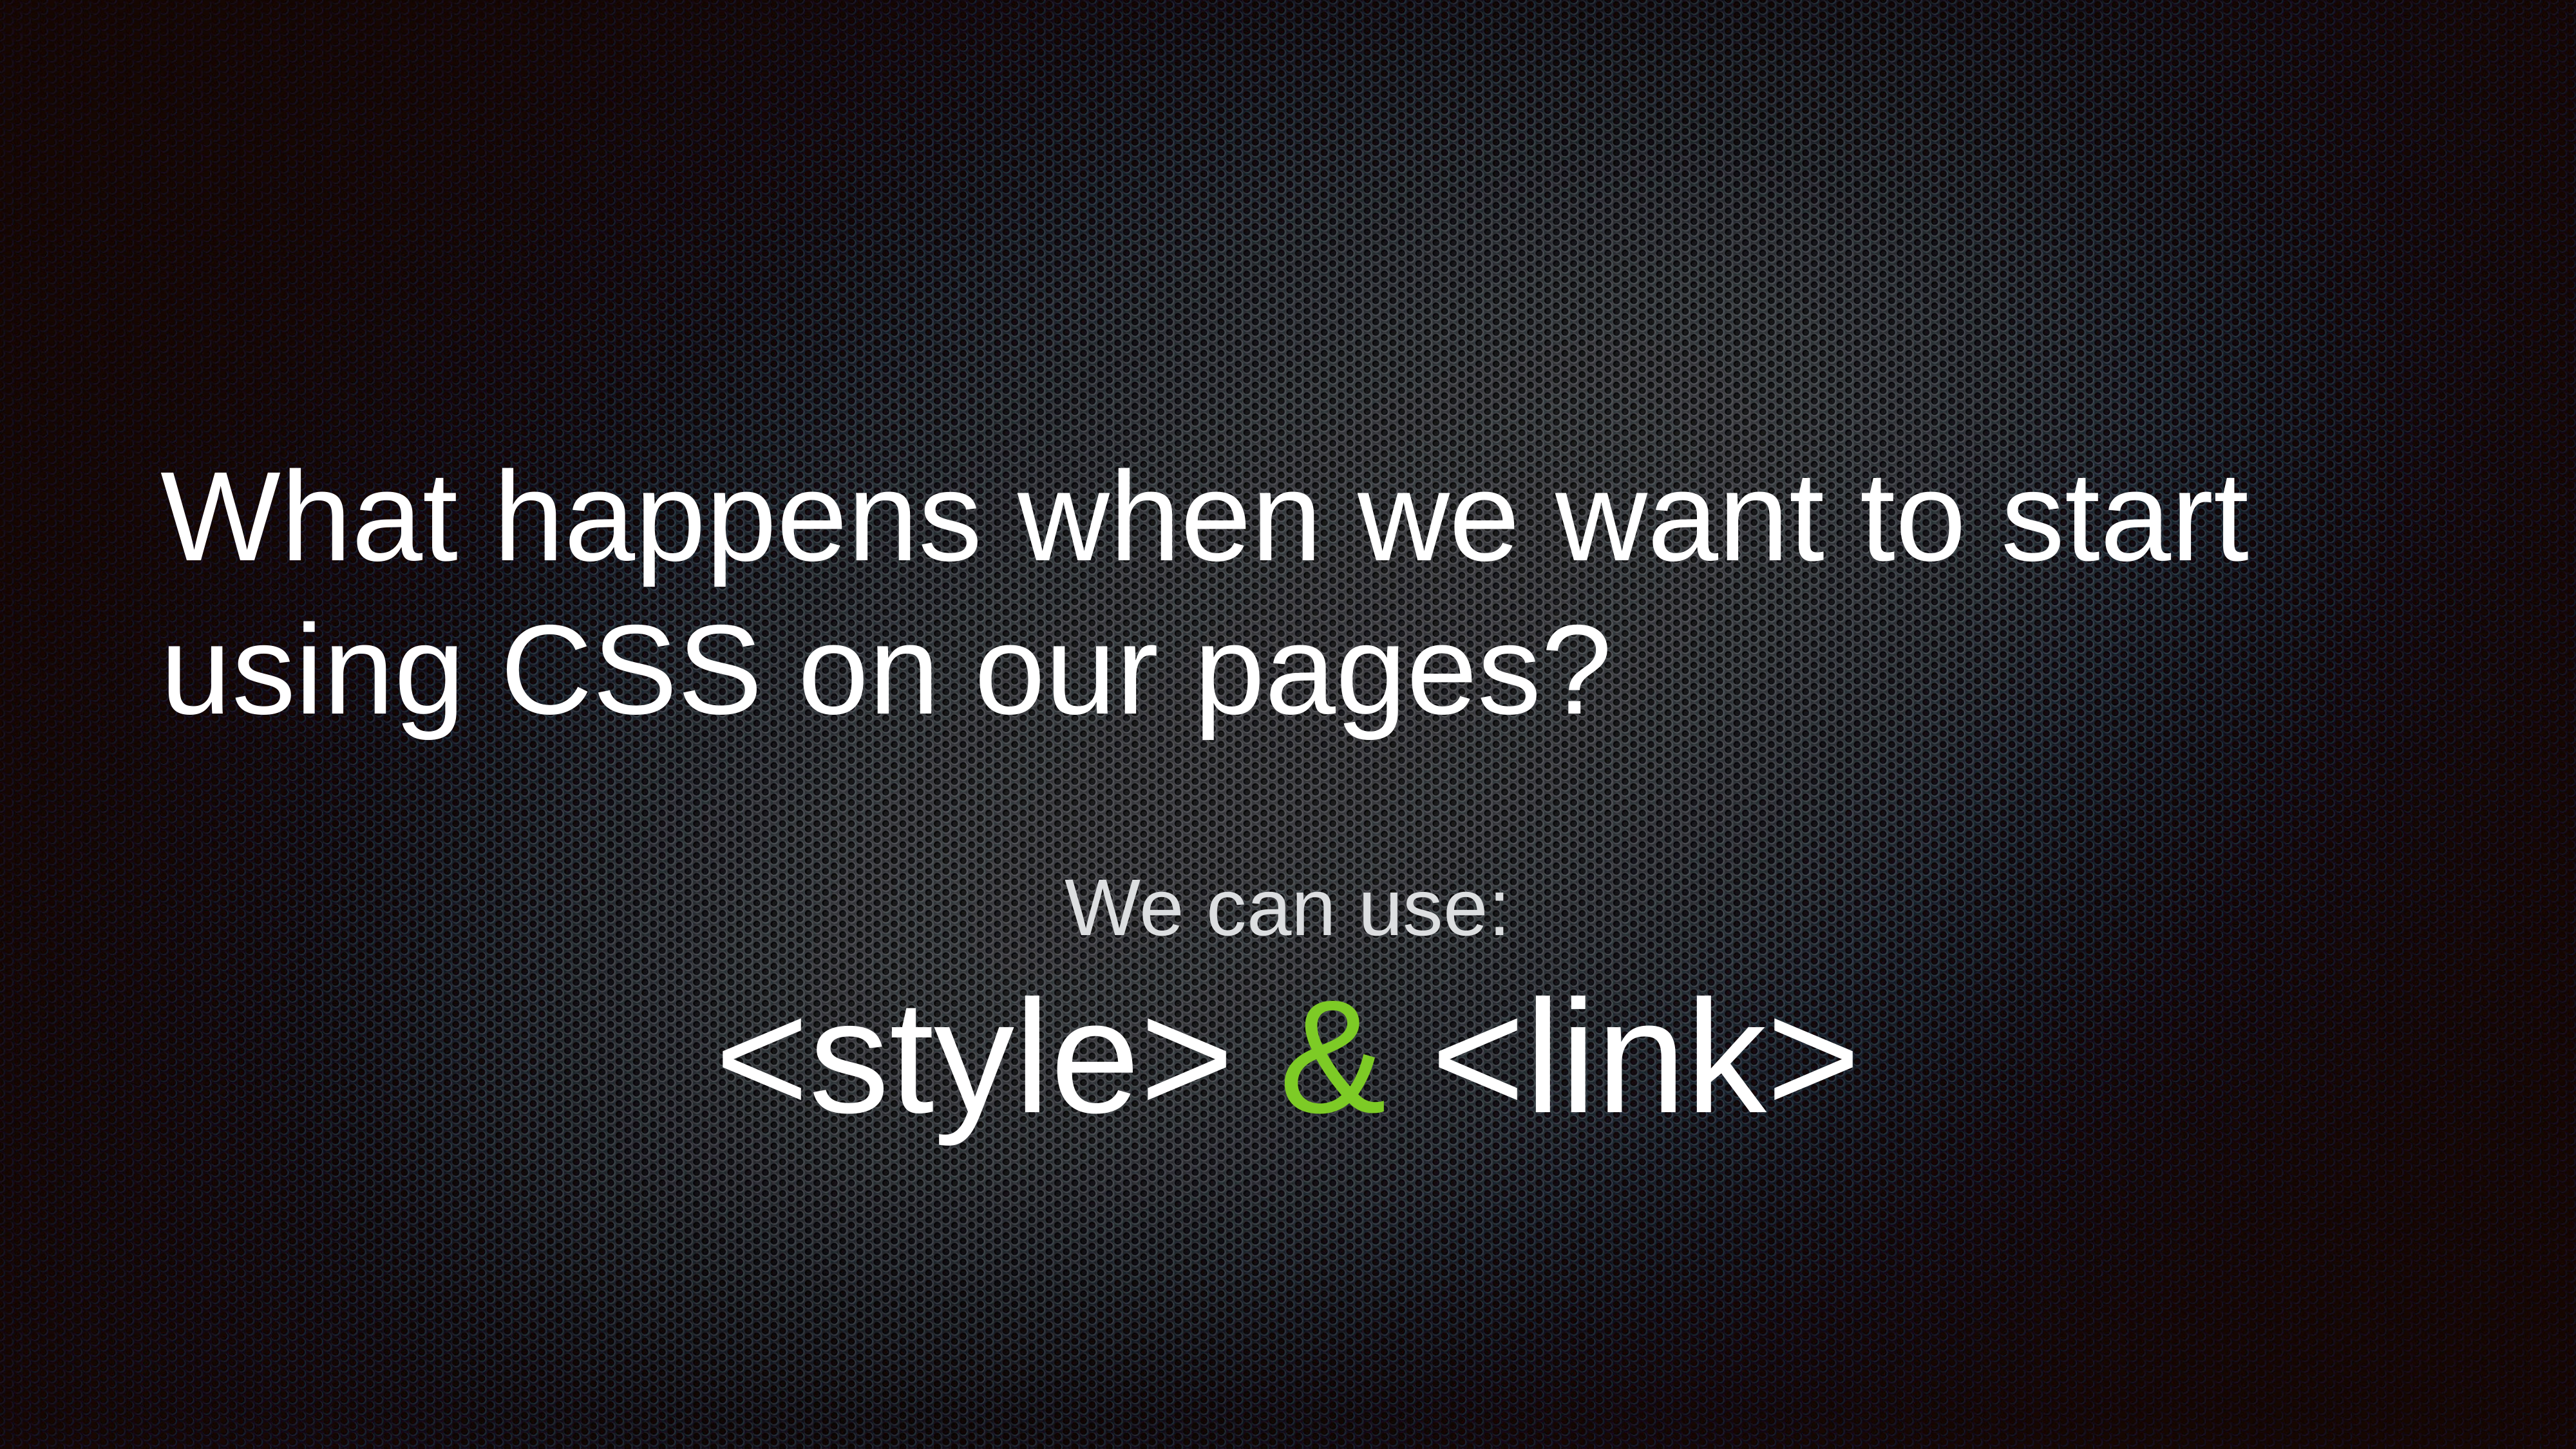

# What happens when we want to start using CSS on our pages?
We can use:
<style> & <link>